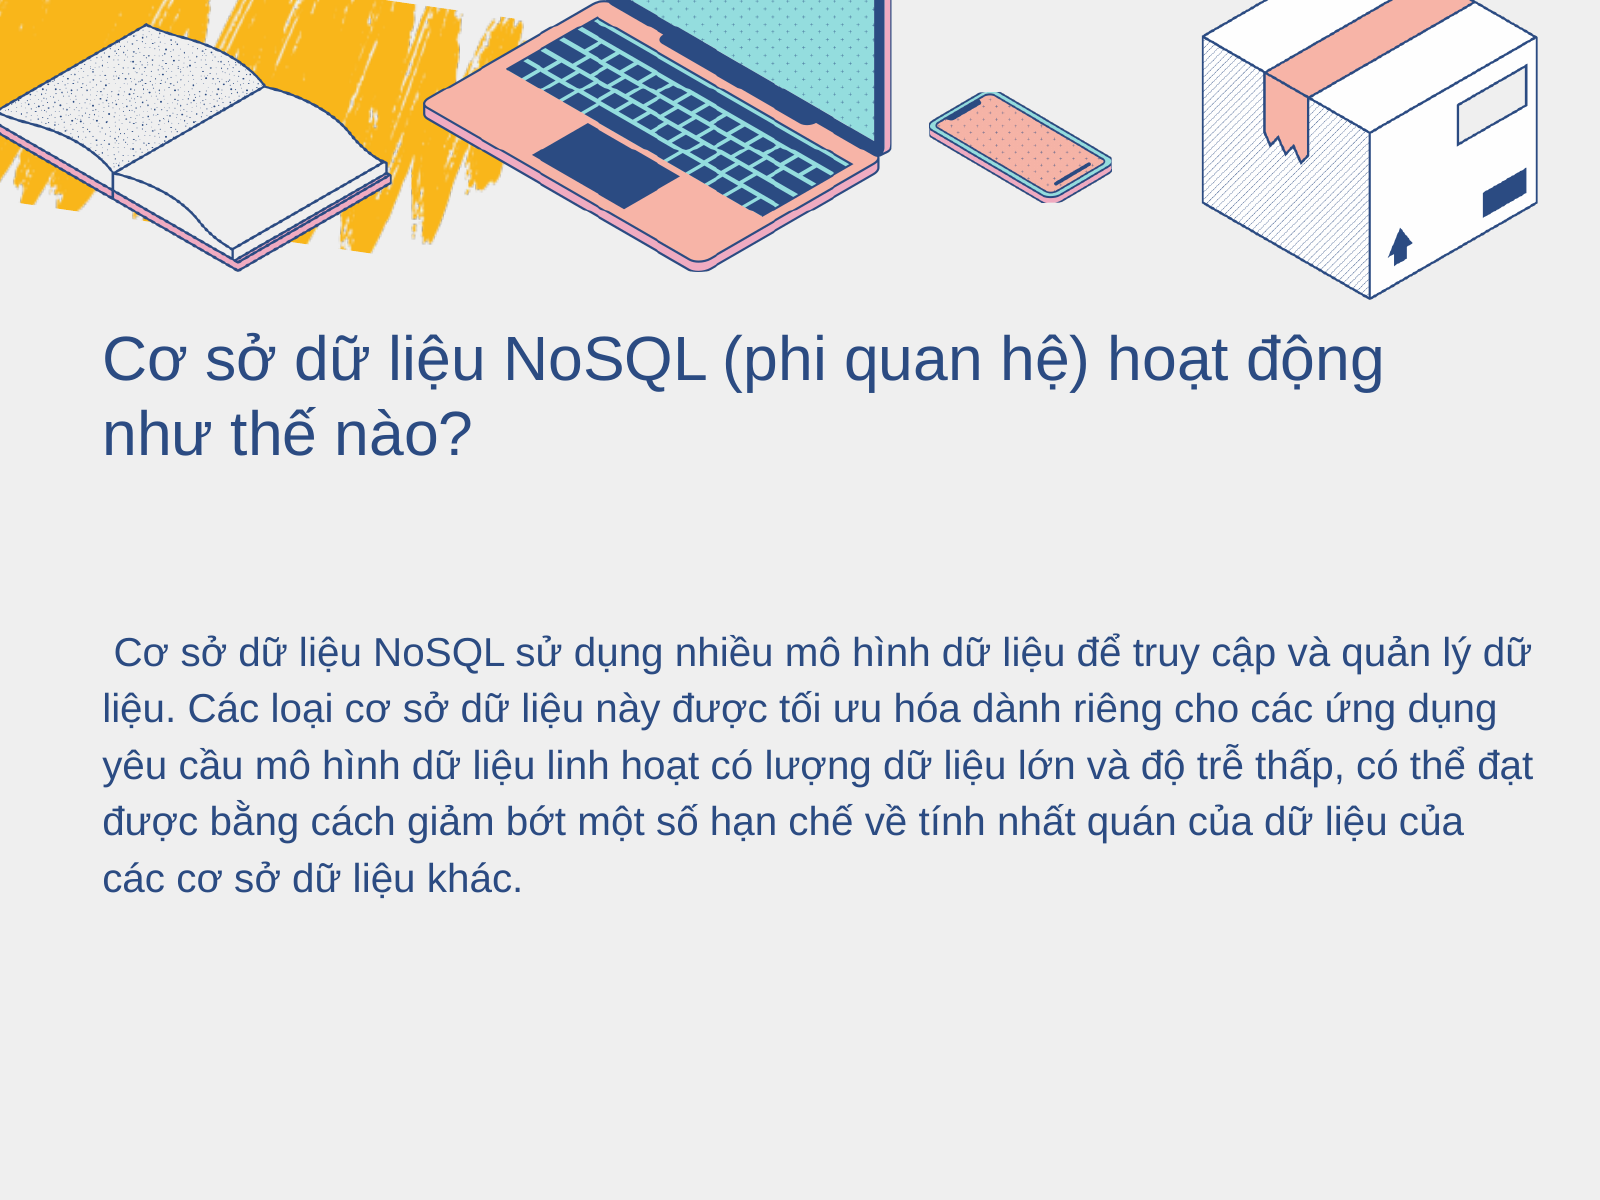

Cơ sở dữ liệu NoSQL (phi quan hệ) hoạt động như thế nào?

 Cơ sở dữ liệu NoSQL sử dụng nhiều mô hình dữ liệu để truy cập và quản lý dữ liệu. Các loại cơ sở dữ liệu này được tối ưu hóa dành riêng cho các ứng dụng yêu cầu mô hình dữ liệu linh hoạt có lượng dữ liệu lớn và độ trễ thấp, có thể đạt được bằng cách giảm bớt một số hạn chế về tính nhất quán của dữ liệu của các cơ sở dữ liệu khác.